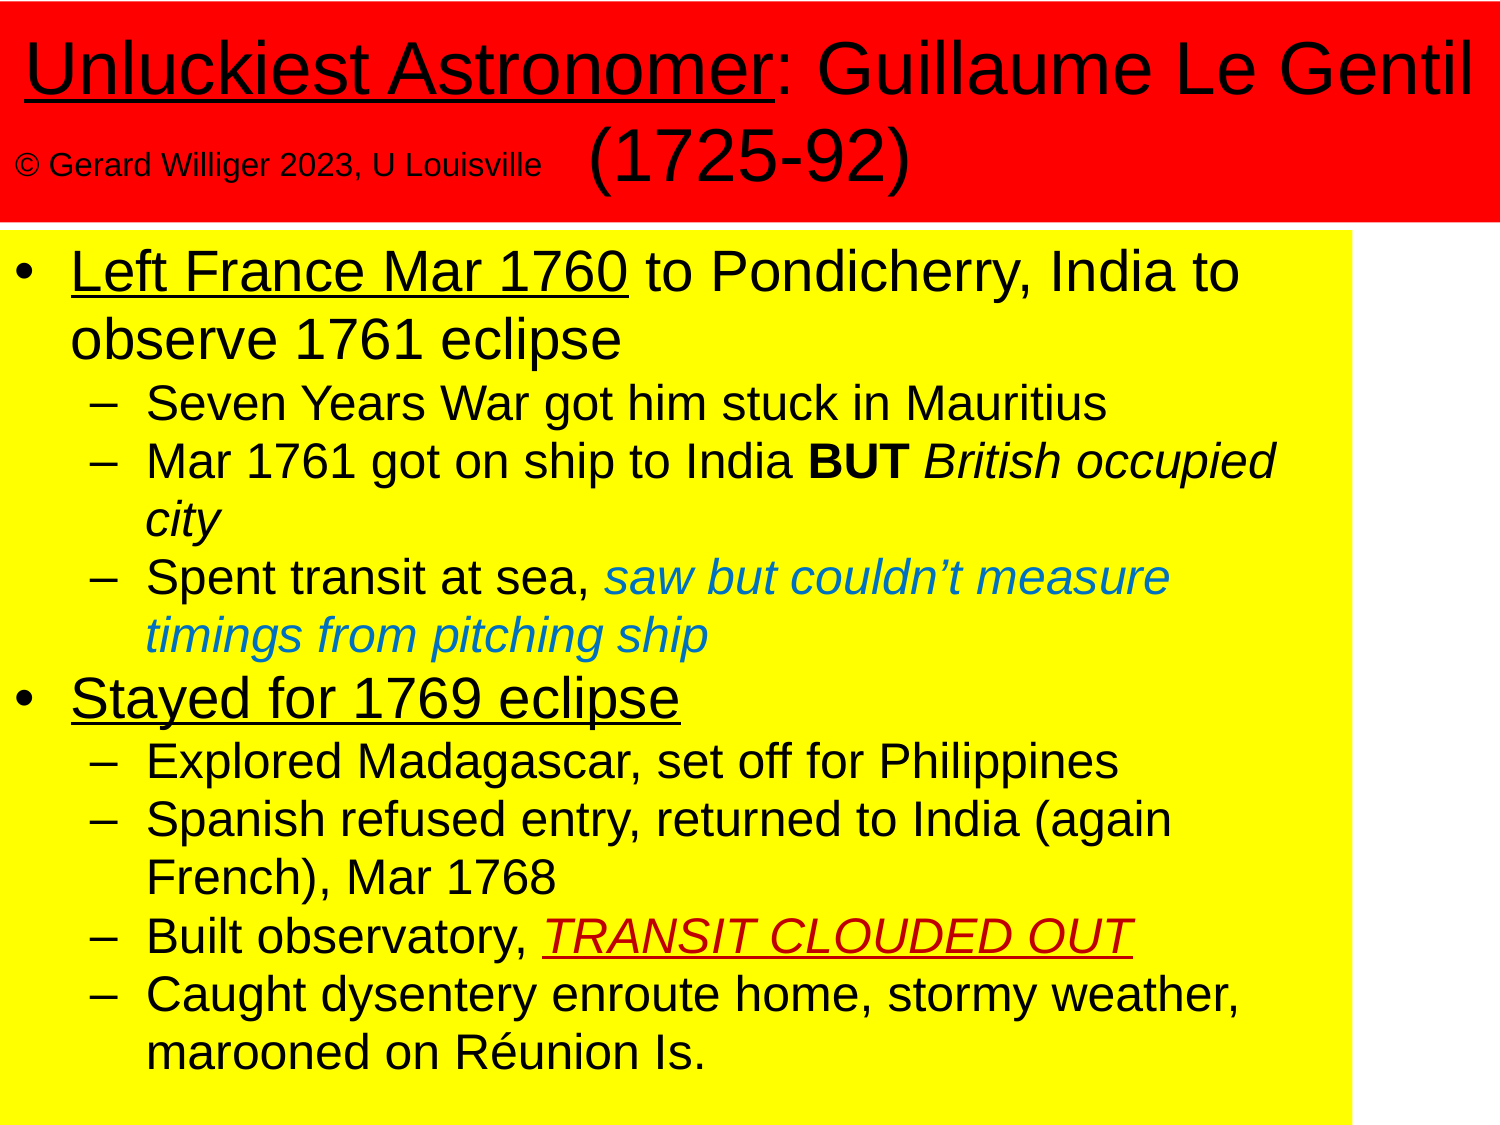

# Unluckiest Astronomer: Guillaume Le Gentil (1725-92)
© Gerard Williger 2023, U Louisville
Left France Mar 1760 to Pondicherry, India to observe 1761 eclipse
Seven Years War got him stuck in Mauritius
Mar 1761 got on ship to India BUT British occupied city
Spent transit at sea, saw but couldn’t measure timings from pitching ship
Stayed for 1769 eclipse
Explored Madagascar, set off for Philippines
Spanish refused entry, returned to India (again French), Mar 1768
Built observatory, TRANSIT CLOUDED OUT
Caught dysentery enroute home, stormy weather, marooned on Réunion Is.